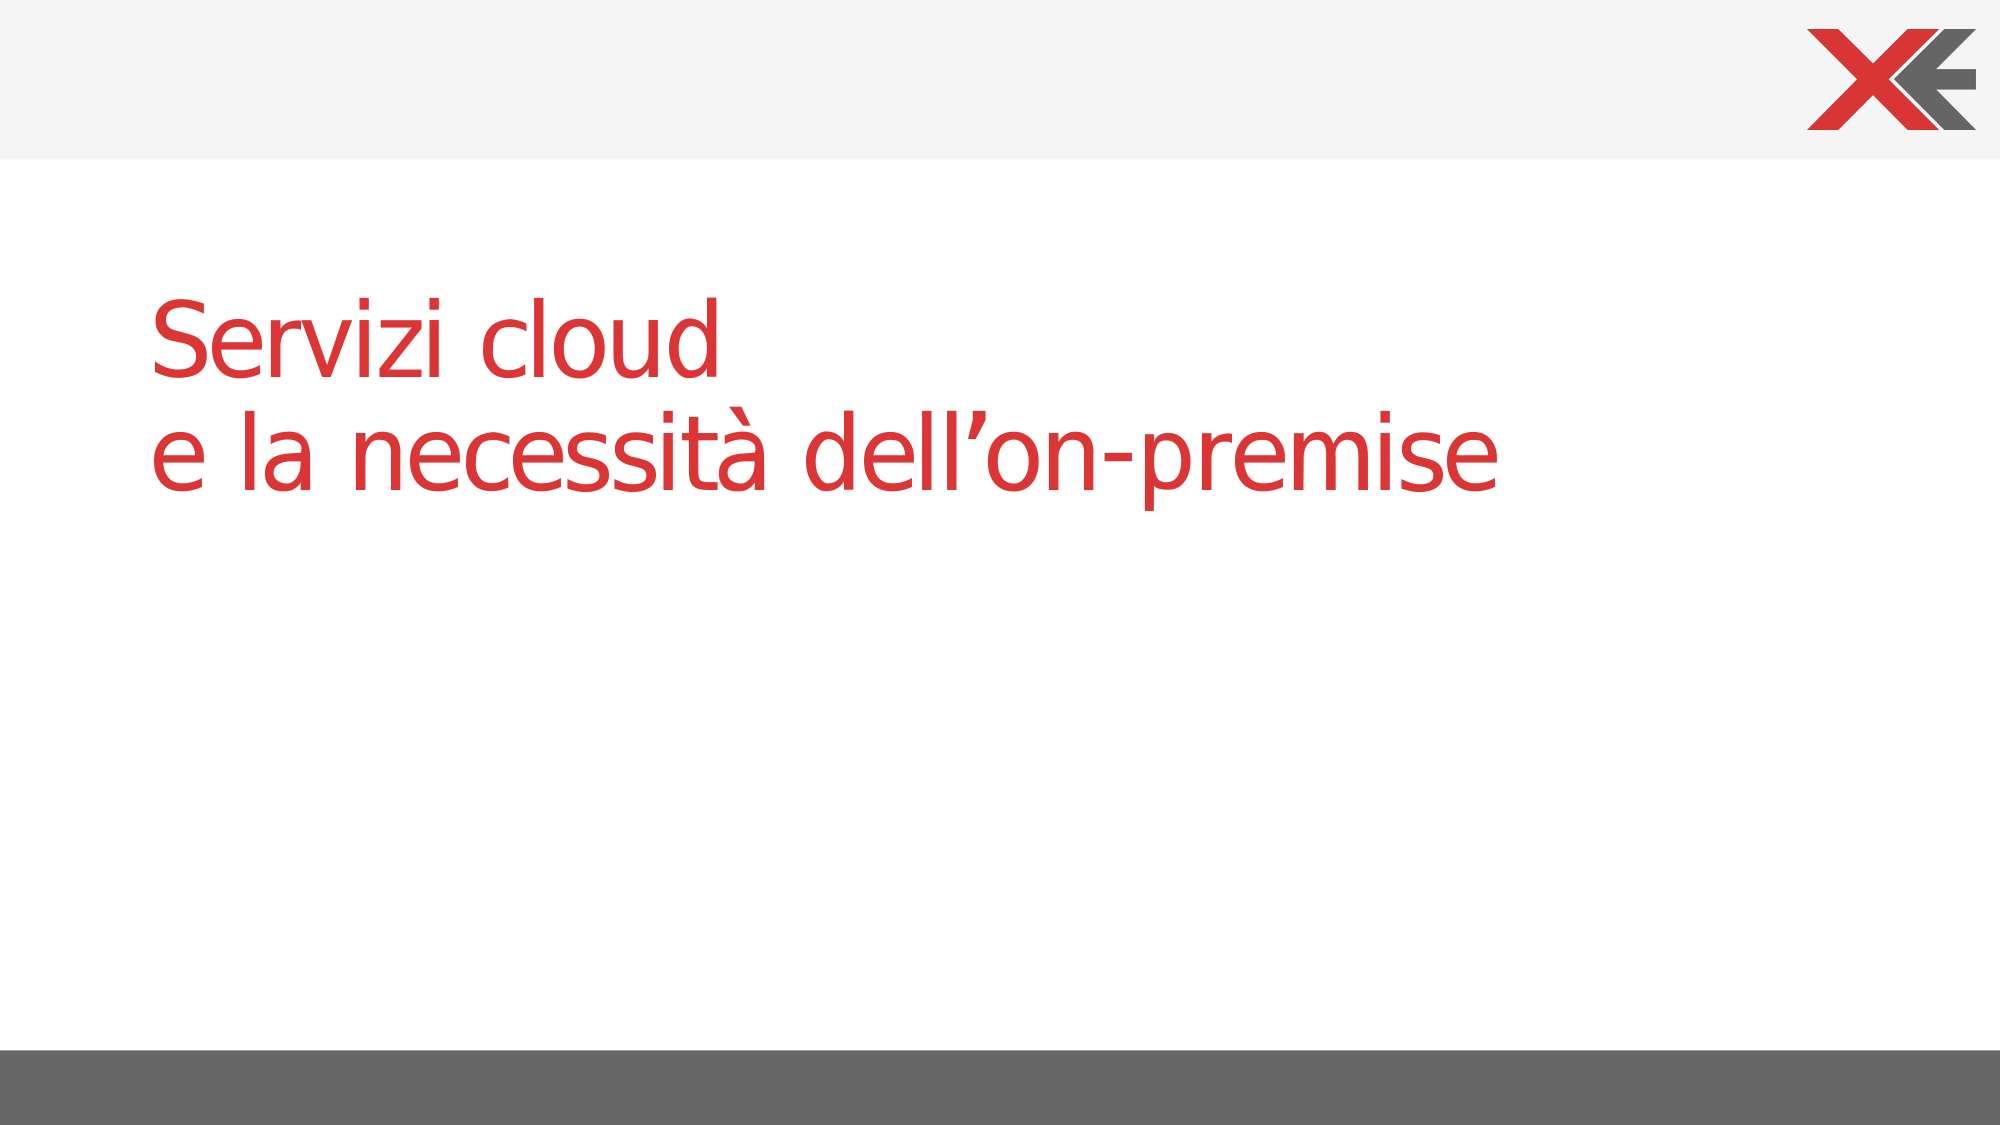

# Servizi cloud e la necessità dell’on-premise